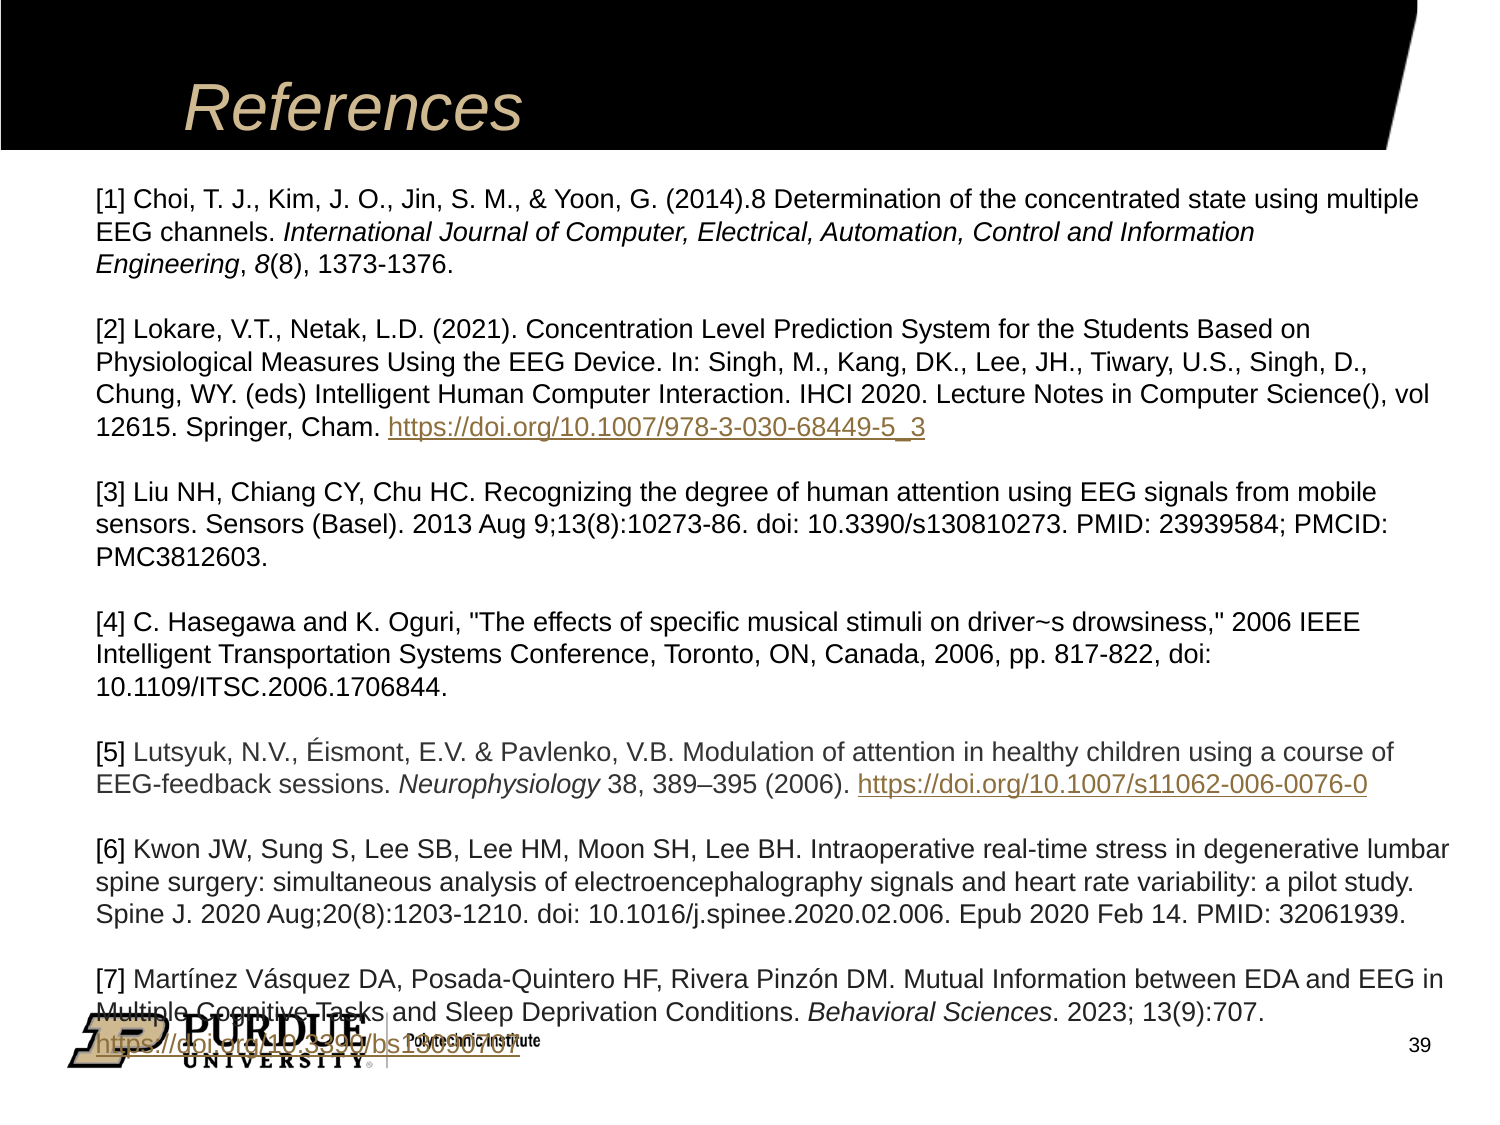

# References
[1] Choi, T. J., Kim, J. O., Jin, S. M., & Yoon, G. (2014).8 Determination of the concentrated state using multiple EEG channels. International Journal of Computer, Electrical, Automation, Control and Information Engineering, 8(8), 1373-1376.

[2] Lokare, V.T., Netak, L.D. (2021). Concentration Level Prediction System for the Students Based on Physiological Measures Using the EEG Device. In: Singh, M., Kang, DK., Lee, JH., Tiwary, U.S., Singh, D., Chung, WY. (eds) Intelligent Human Computer Interaction. IHCI 2020. Lecture Notes in Computer Science(), vol 12615. Springer, Cham. https://doi.org/10.1007/978-3-030-68449-5_3

[3] Liu NH, Chiang CY, Chu HC. Recognizing the degree of human attention using EEG signals from mobile sensors. Sensors (Basel). 2013 Aug 9;13(8):10273-86. doi: 10.3390/s130810273. PMID: 23939584; PMCID: PMC3812603.

[4] C. Hasegawa and K. Oguri, "The effects of specific musical stimuli on driver~s drowsiness," 2006 IEEE Intelligent Transportation Systems Conference, Toronto, ON, Canada, 2006, pp. 817-822, doi: 10.1109/ITSC.2006.1706844.

[5] Lutsyuk, N.V., Éismont, E.V. & Pavlenko, V.B. Modulation of attention in healthy children using a course of EEG-feedback sessions. Neurophysiology 38, 389–395 (2006). https://doi.org/10.1007/s11062-006-0076-0

[6] Kwon JW, Sung S, Lee SB, Lee HM, Moon SH, Lee BH. Intraoperative real-time stress in degenerative lumbar spine surgery: simultaneous analysis of electroencephalography signals and heart rate variability: a pilot study. Spine J. 2020 Aug;20(8):1203-1210. doi: 10.1016/j.spinee.2020.02.006. Epub 2020 Feb 14. PMID: 32061939.

[7] Martínez Vásquez DA, Posada-Quintero HF, Rivera Pinzón DM. Mutual Information between EDA and EEG in Multiple Cognitive Tasks and Sleep Deprivation Conditions. Behavioral Sciences. 2023; 13(9):707. https://doi.org/10.3390/bs13090707

39